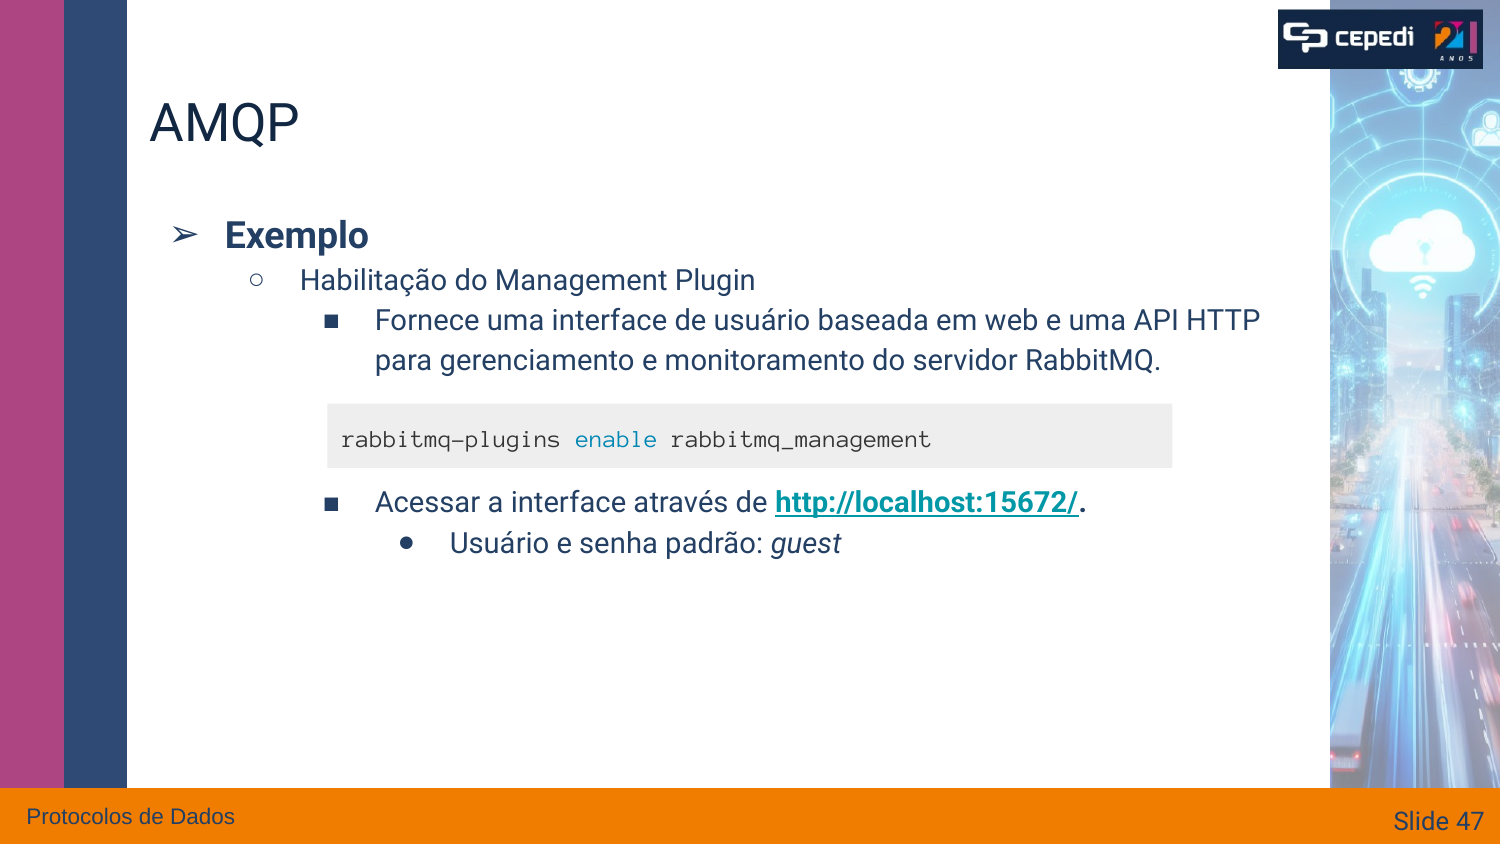

# AMQP
Exemplo
Habilitação do Management Plugin
Fornece uma interface de usuário baseada em web e uma API HTTP para gerenciamento e monitoramento do servidor RabbitMQ.

Acessar a interface através de http://localhost:15672/.
Usuário e senha padrão: guest

rabbitmq-plugins enable rabbitmq_management
Protocolos de Dados
Slide 47